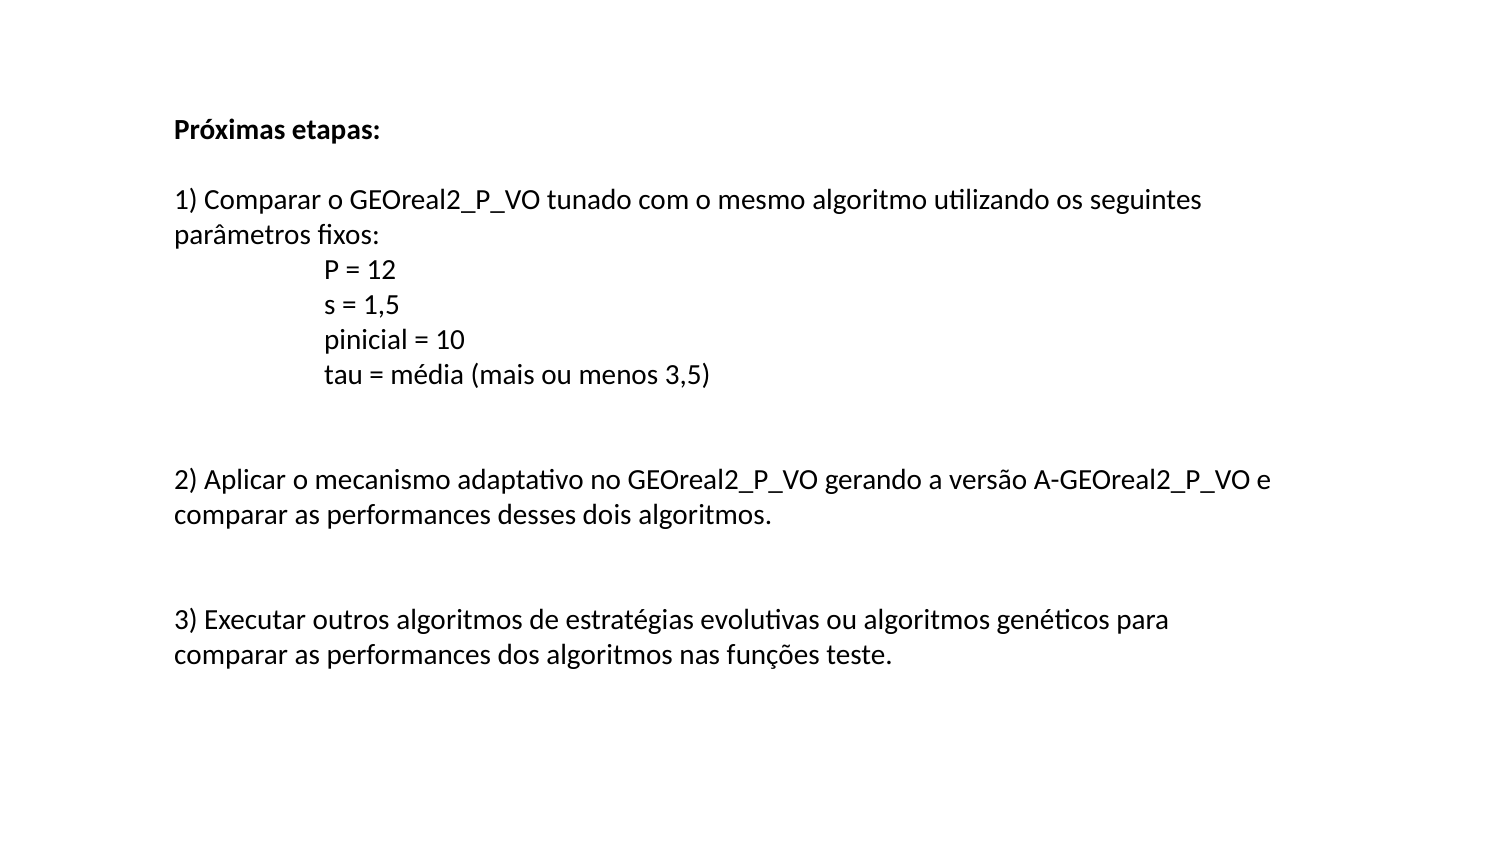

Próximas etapas:

1) Comparar o GEOreal2_P_VO tunado com o mesmo algoritmo utilizando os seguintes parâmetros fixos:
	P = 12
	s = 1,5
	pinicial = 10
	tau = média (mais ou menos 3,5)

2) Aplicar o mecanismo adaptativo no GEOreal2_P_VO gerando a versão A-GEOreal2_P_VO e comparar as performances desses dois algoritmos.

3) Executar outros algoritmos de estratégias evolutivas ou algoritmos genéticos para comparar as performances dos algoritmos nas funções teste.